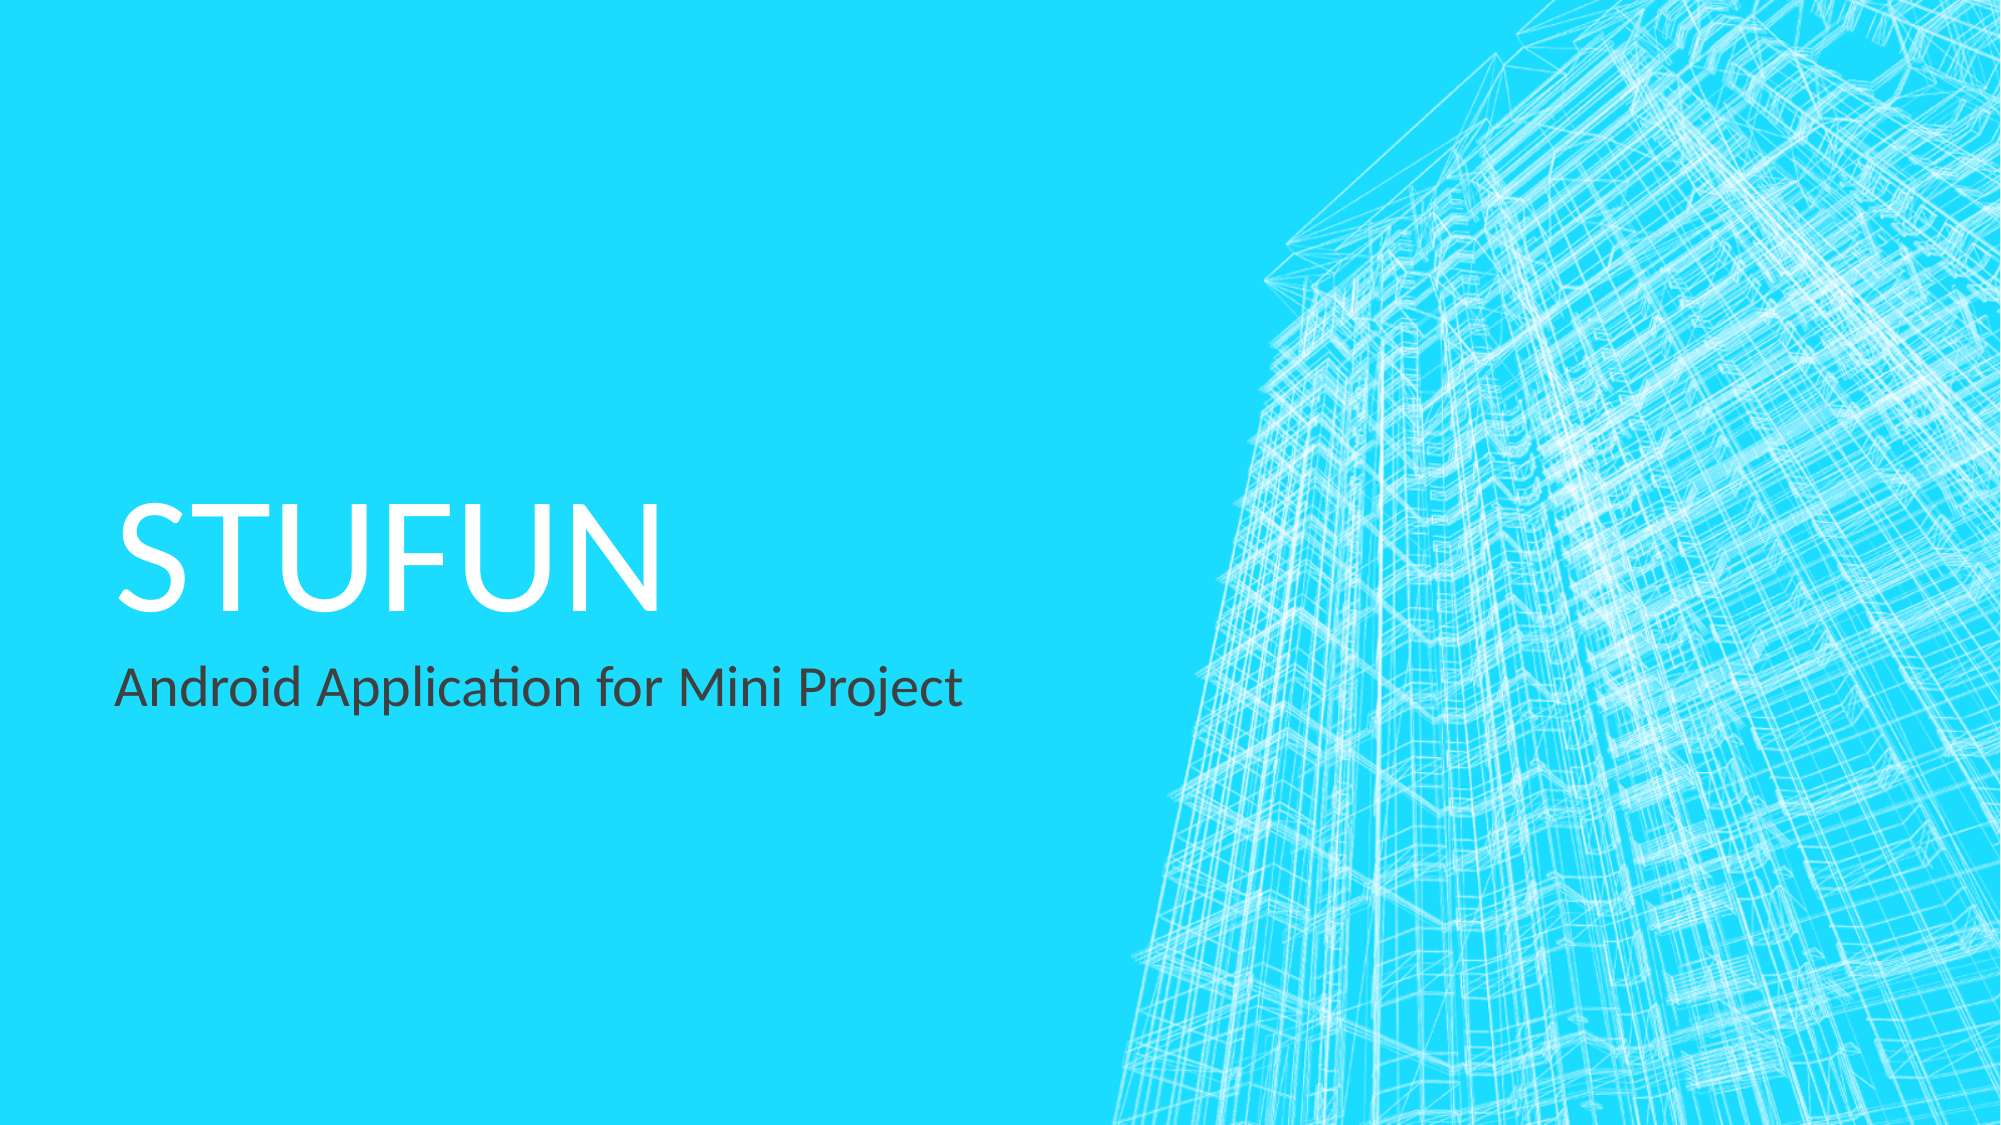

# STuFun
Android Application for Mini Project